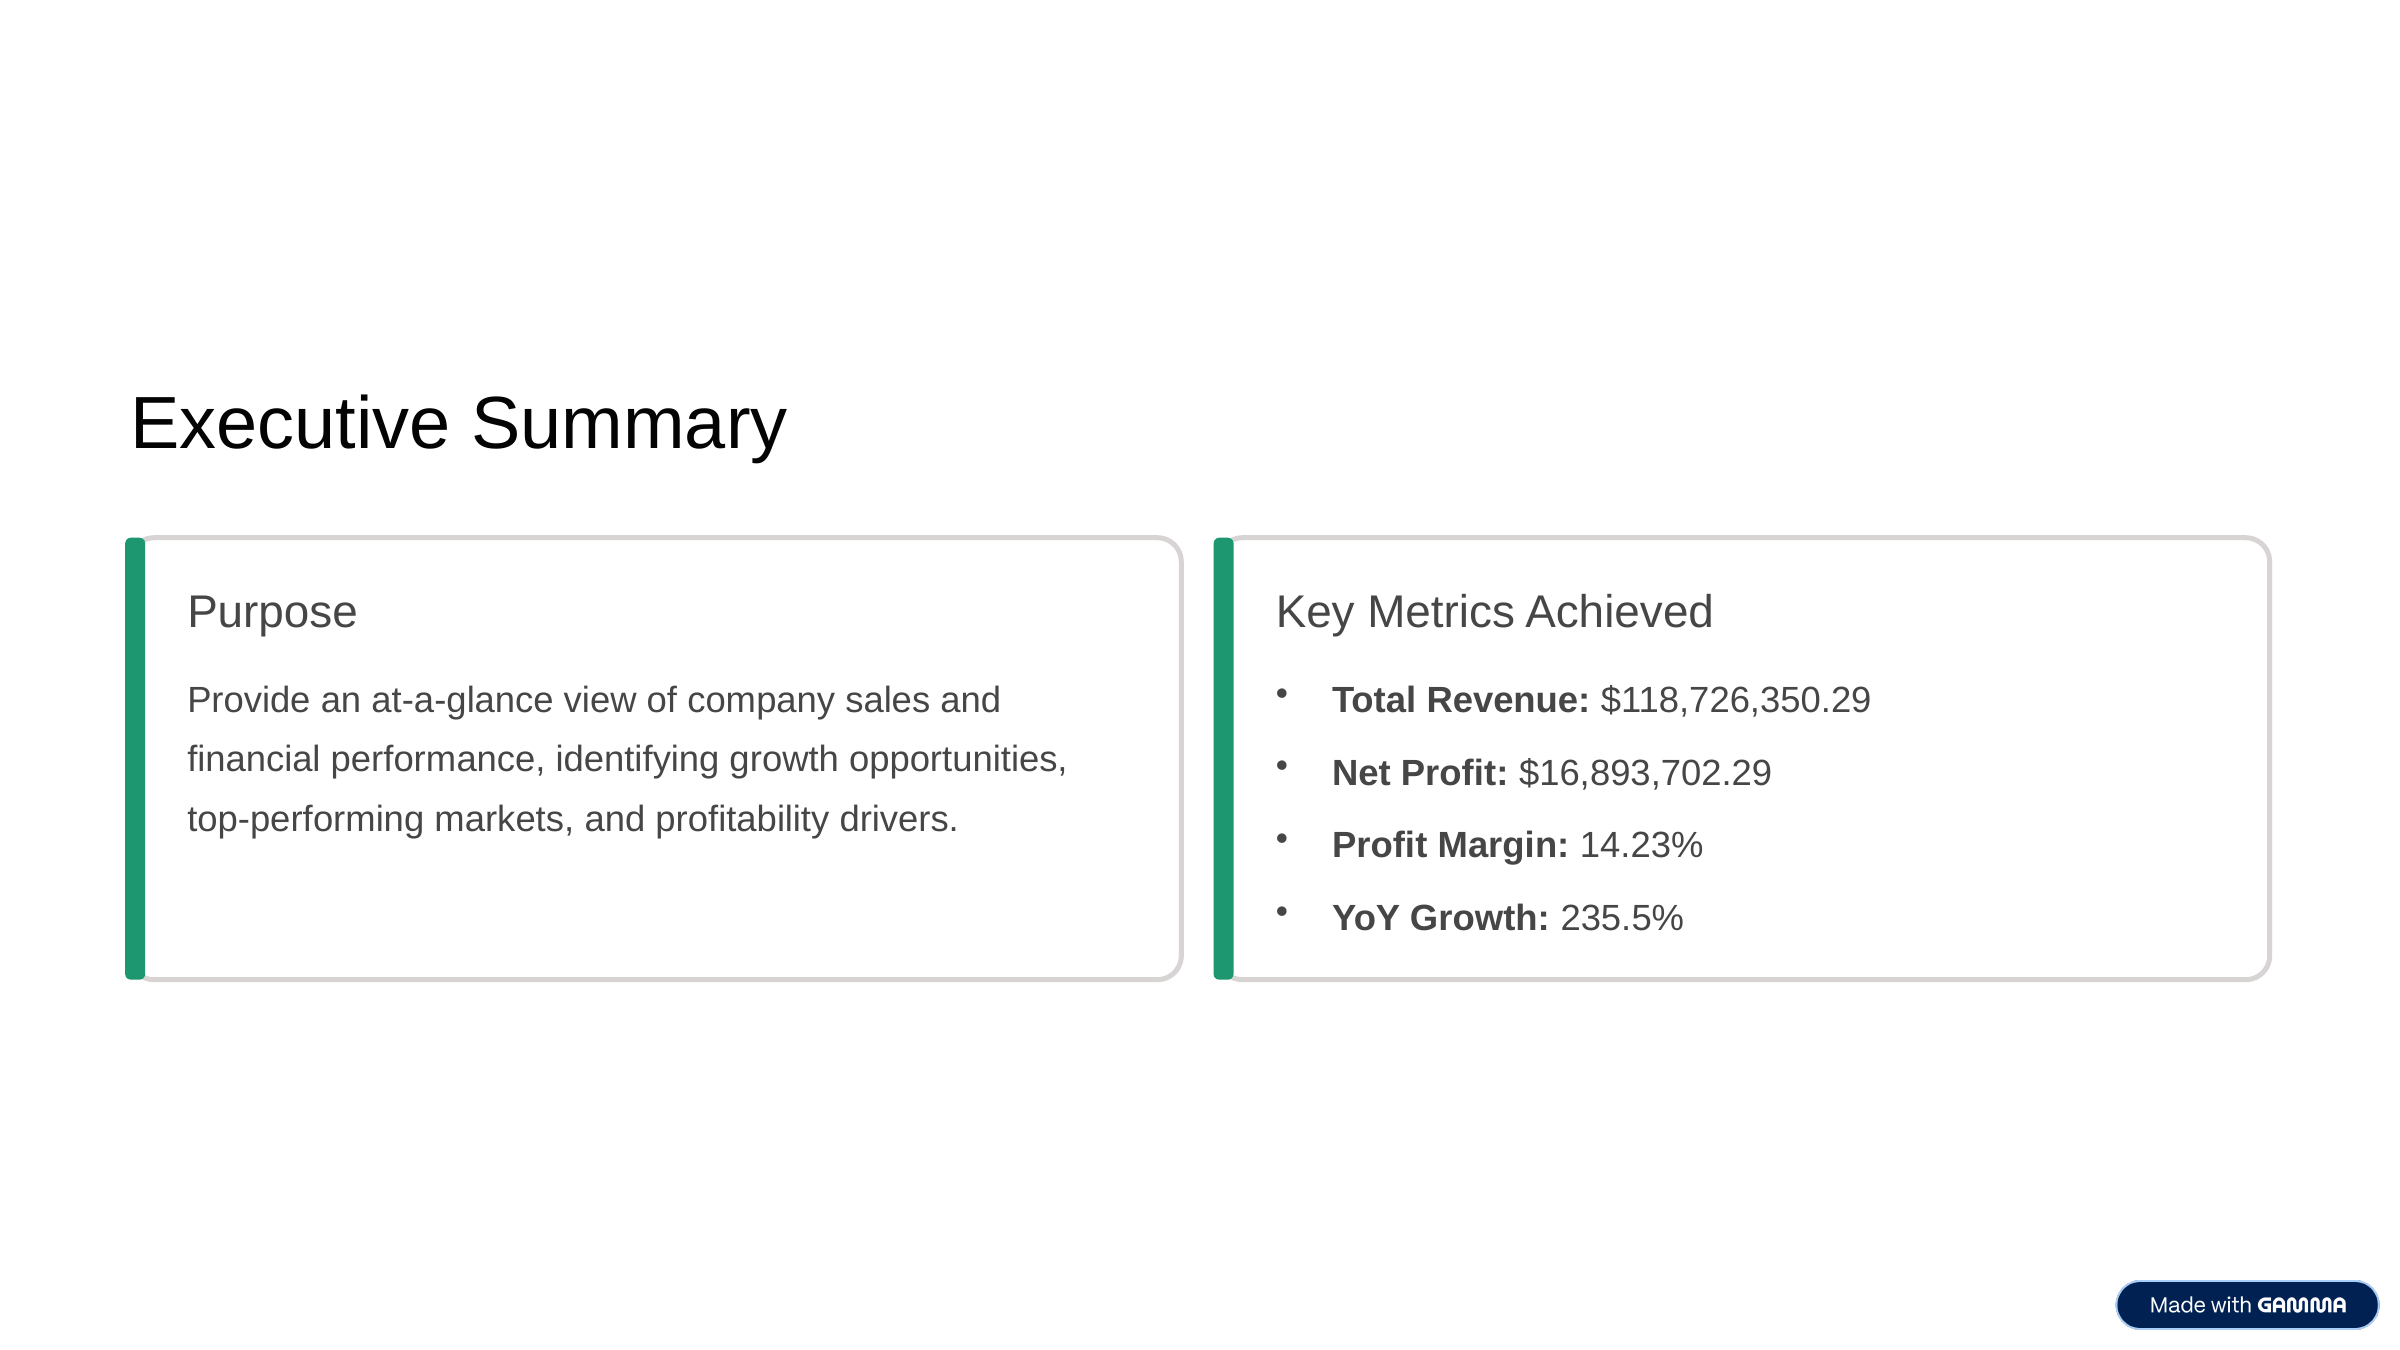

Executive Summary

Purpose
Key Metrics Achieved
Provide an at-a-glance view of company sales and financial performance, identifying growth opportunities, top-performing markets, and profitability drivers.
Total Revenue: $118,726,350.29
Net Profit: $16,893,702.29
Profit Margin: 14.23%
YoY Growth: 235.5%